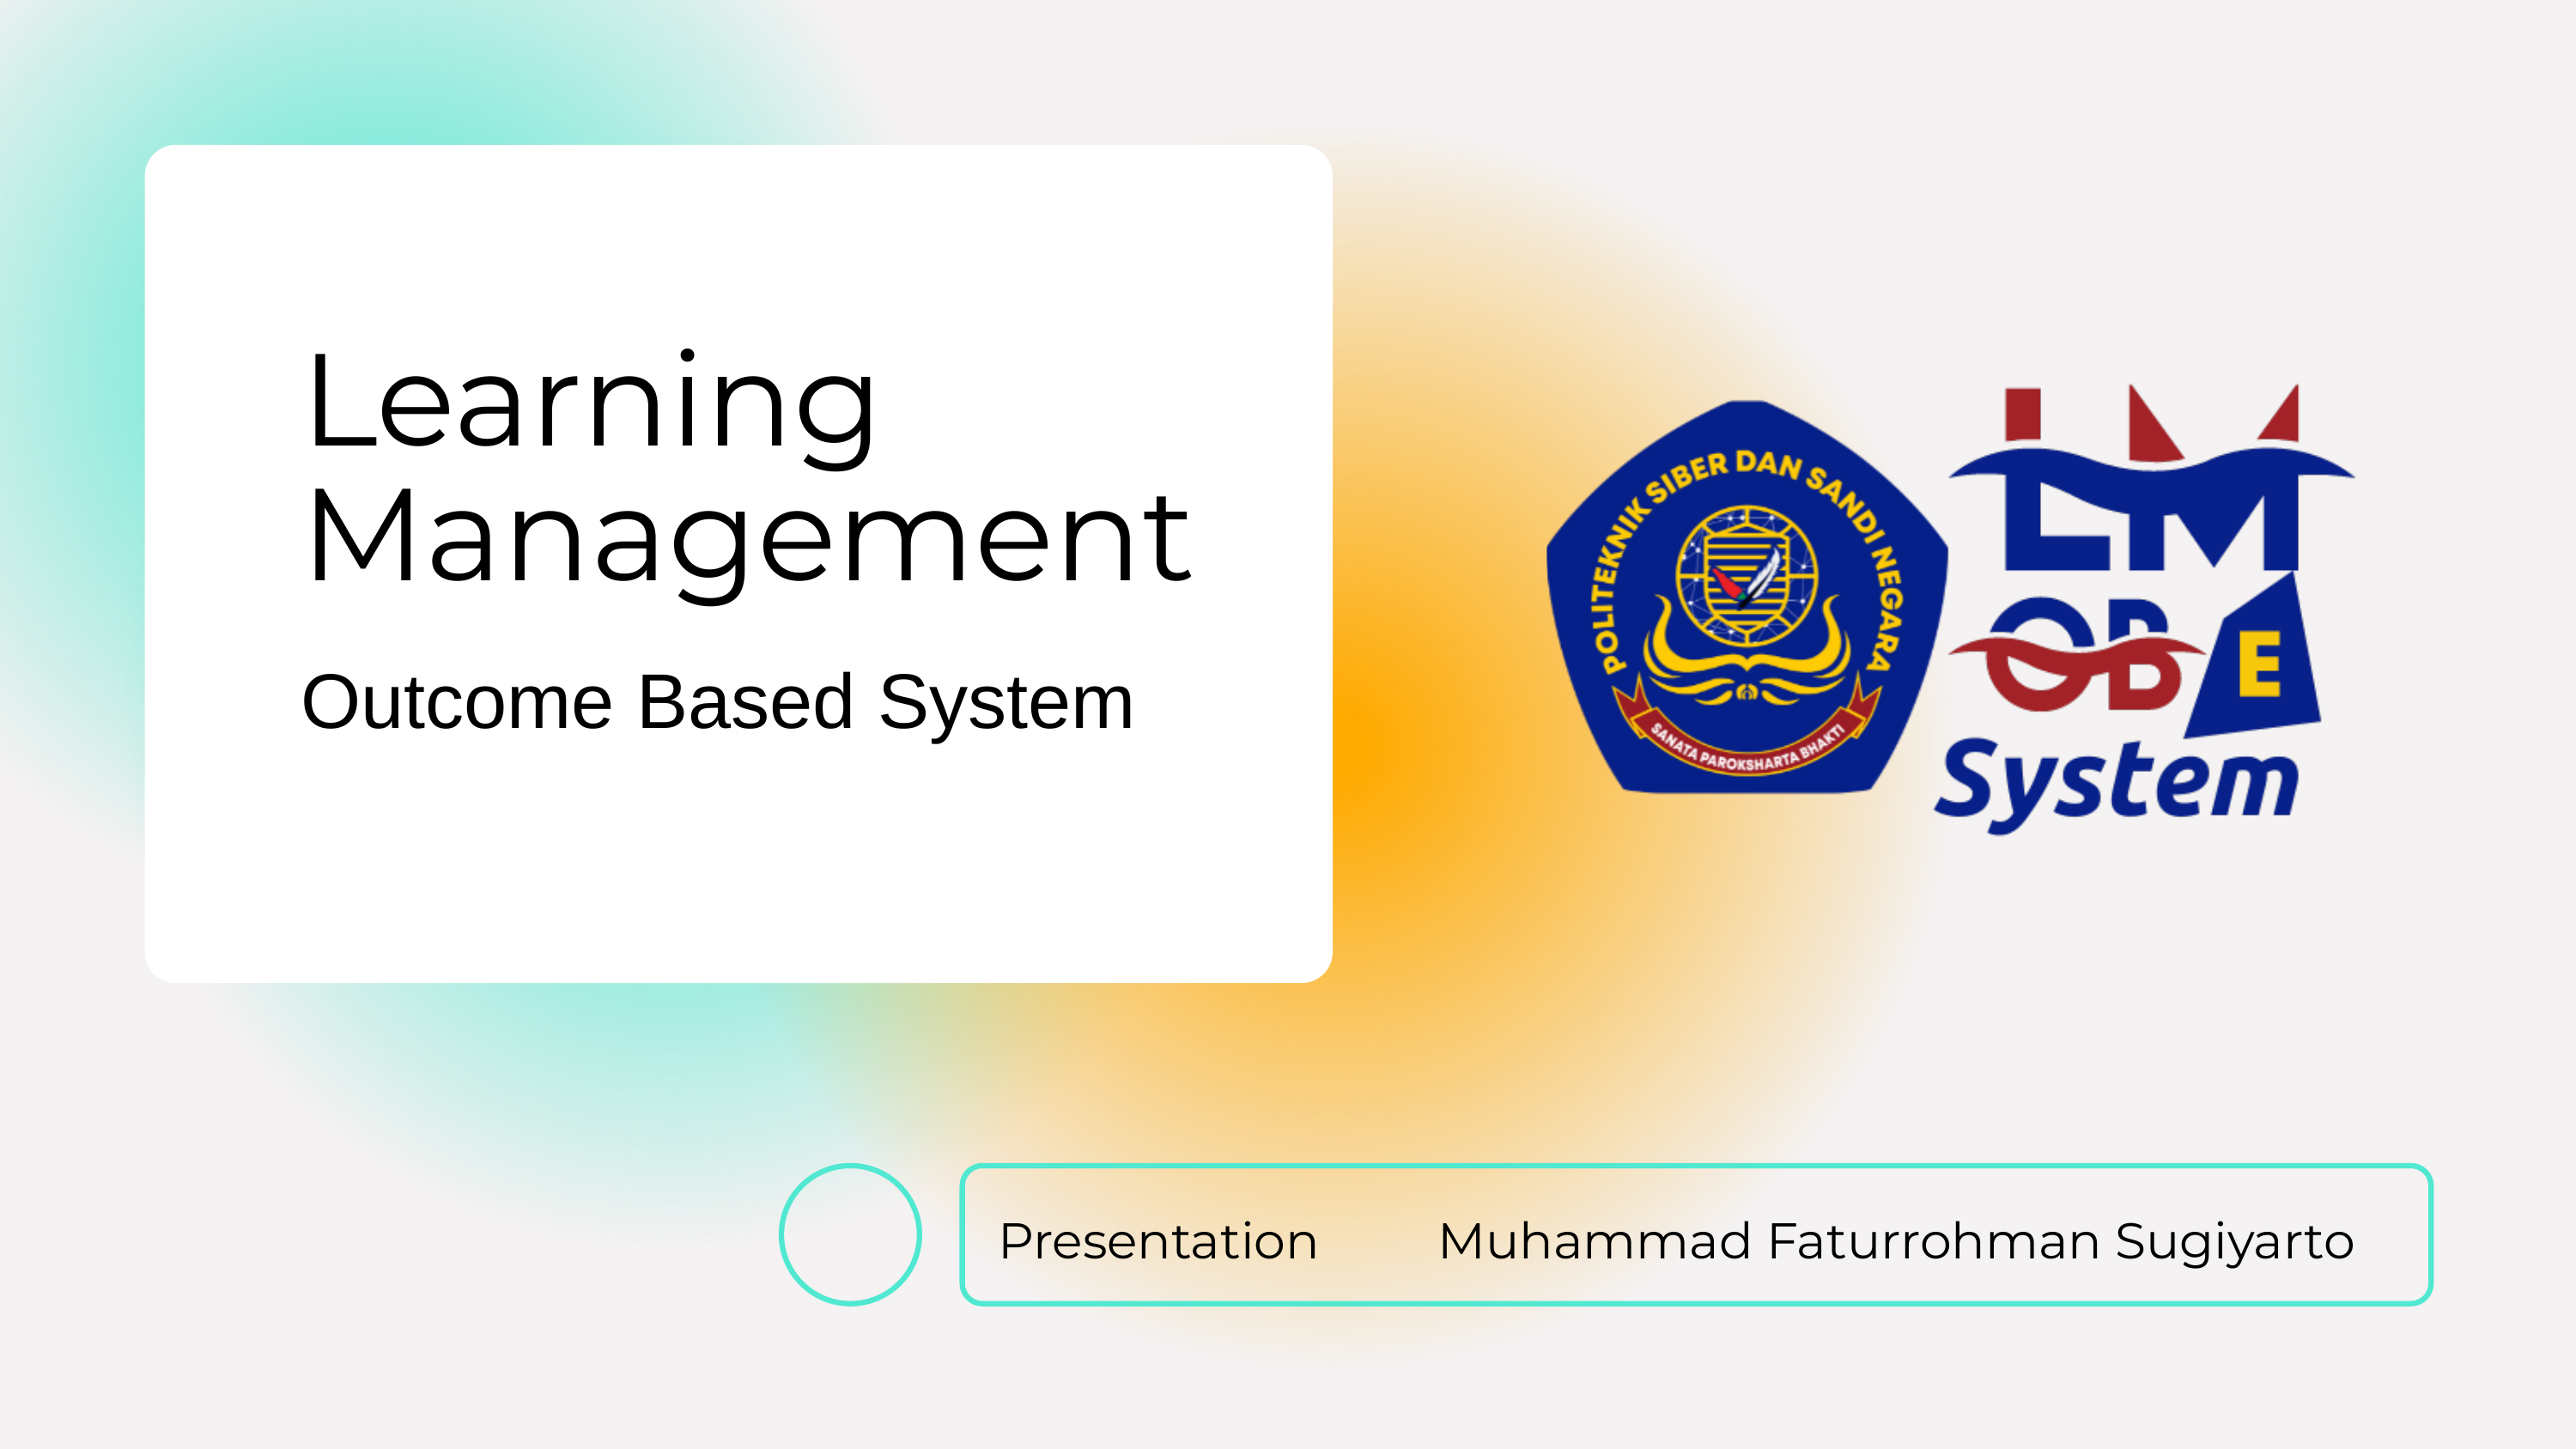

Learning Management
Outcome Based System

Presentation
Muhammad Faturrohman Sugiyarto